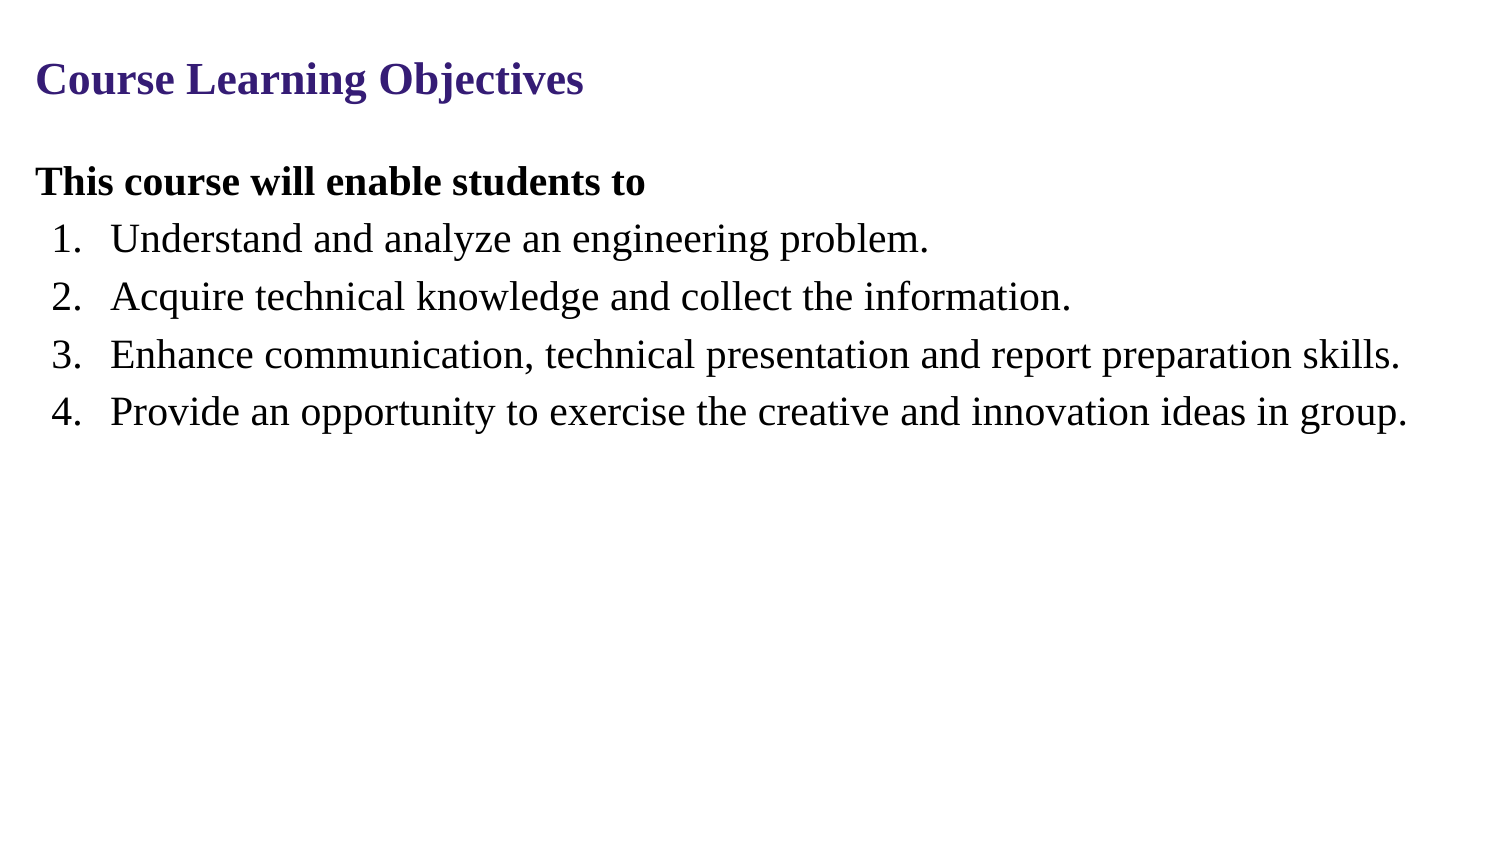

Course Learning Objectives

This course will enable students to
Understand and analyze an engineering problem.
Acquire technical knowledge and collect the information.
Enhance communication, technical presentation and report preparation skills.
Provide an opportunity to exercise the creative and innovation ideas in group.